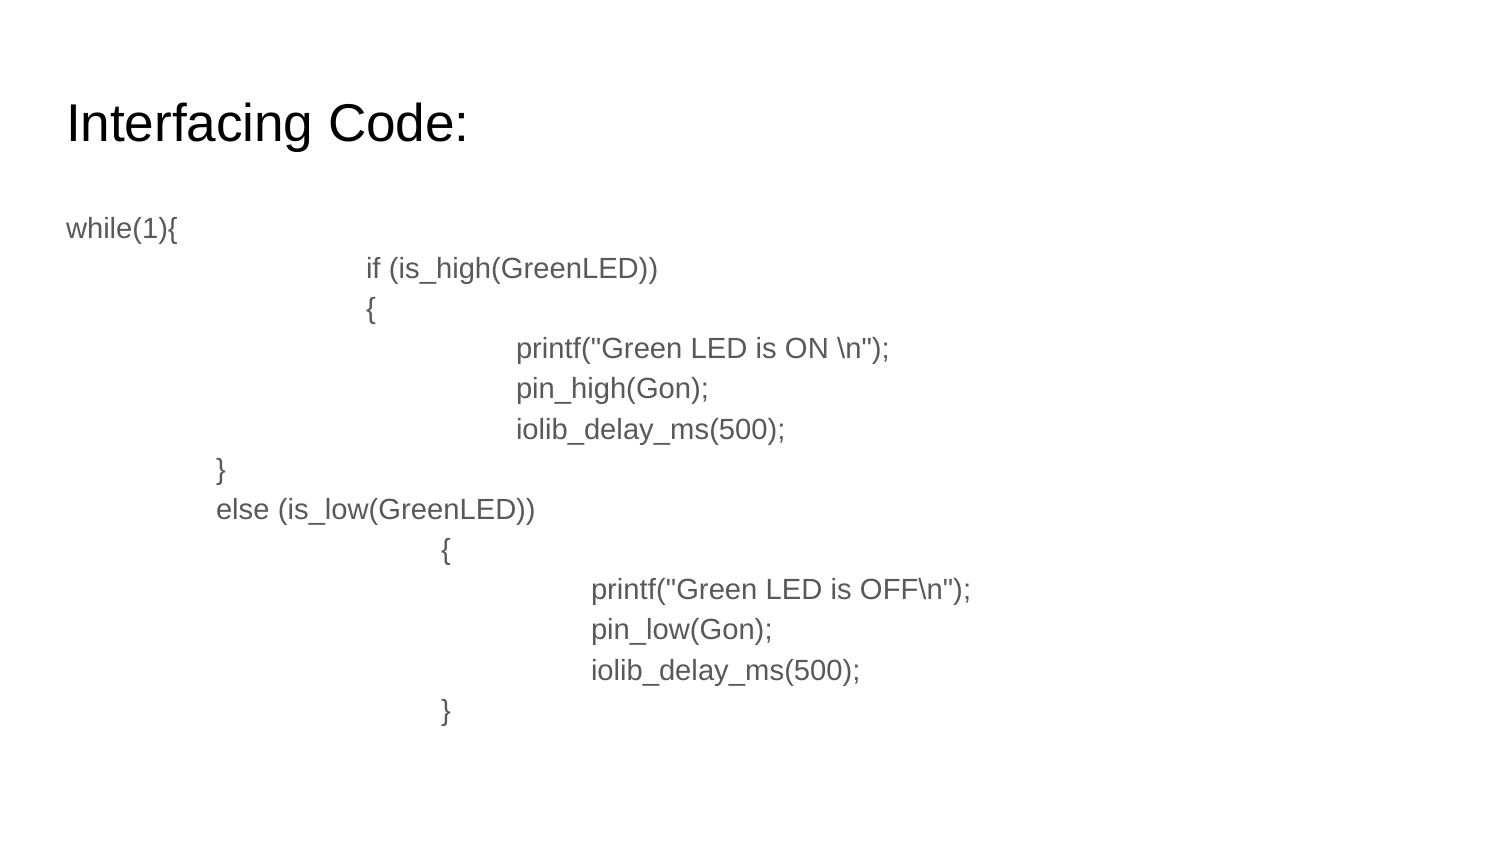

# Interfacing Code:
while(1){
		if (is_high(GreenLED))
		{
			printf("Green LED is ON \n");
			pin_high(Gon);
			iolib_delay_ms(500);
}
else (is_low(GreenLED))
		{
			printf("Green LED is OFF\n");
			pin_low(Gon);
			iolib_delay_ms(500);
		}